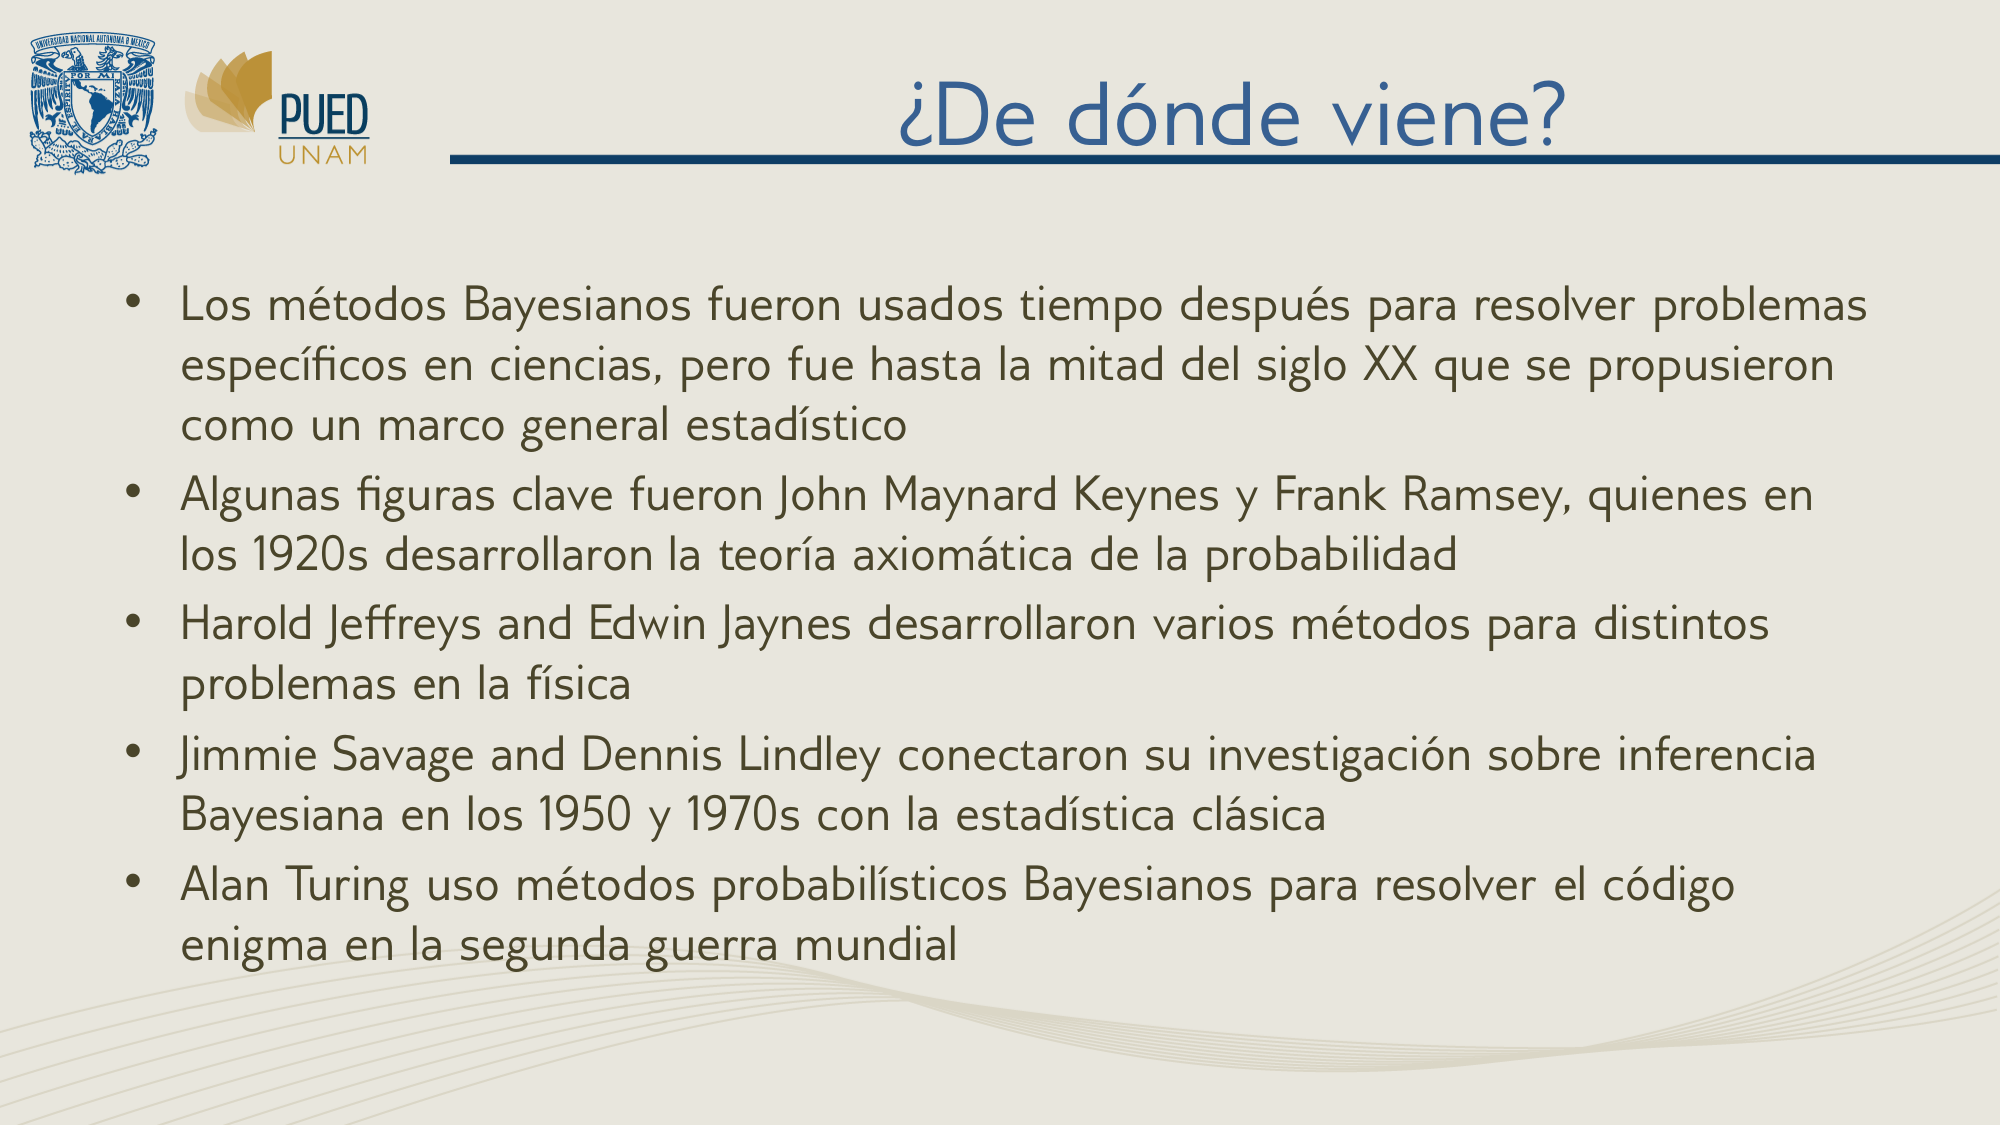

# ¿De dónde viene?
Los métodos Bayesianos fueron usados tiempo después para resolver problemas específicos en ciencias, pero fue hasta la mitad del siglo XX que se propusieron como un marco general estadístico
Algunas figuras clave fueron John Maynard Keynes y Frank Ramsey, quienes en los 1920s desarrollaron la teoría axiomática de la probabilidad
Harold Jeffreys and Edwin Jaynes desarrollaron varios métodos para distintos problemas en la física
Jimmie Savage and Dennis Lindley conectaron su investigación sobre inferencia Bayesiana en los 1950 y 1970s con la estadística clásica
Alan Turing uso métodos probabilísticos Bayesianos para resolver el código enigma en la segunda guerra mundial